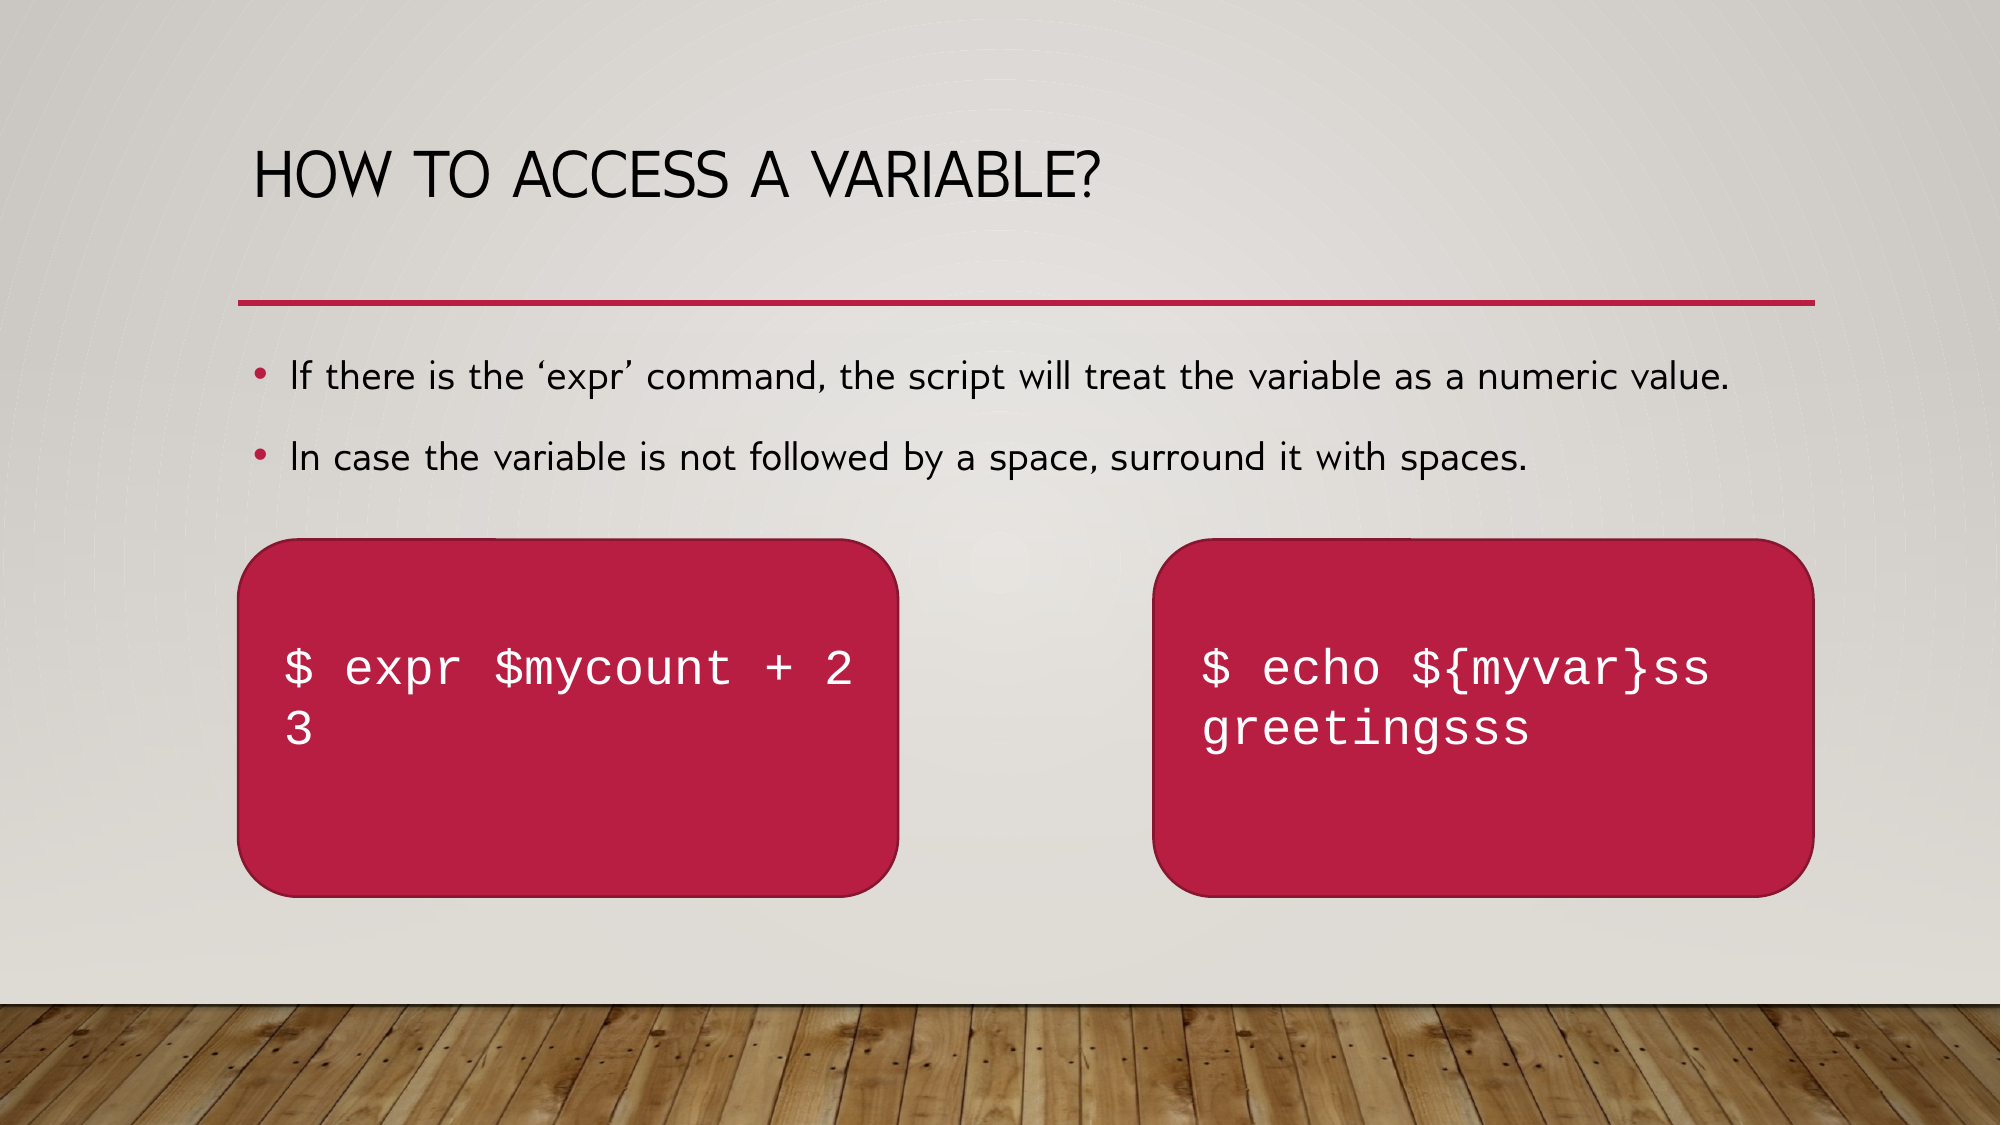

# How to Access a variable?
If there is the ‘expr’ command, the script will treat the variable as a numeric value.
In case the variable is not followed by a space, surround it with spaces.

$ expr $mycount + 2
3

$ echo ${myvar}ss
greetingsss